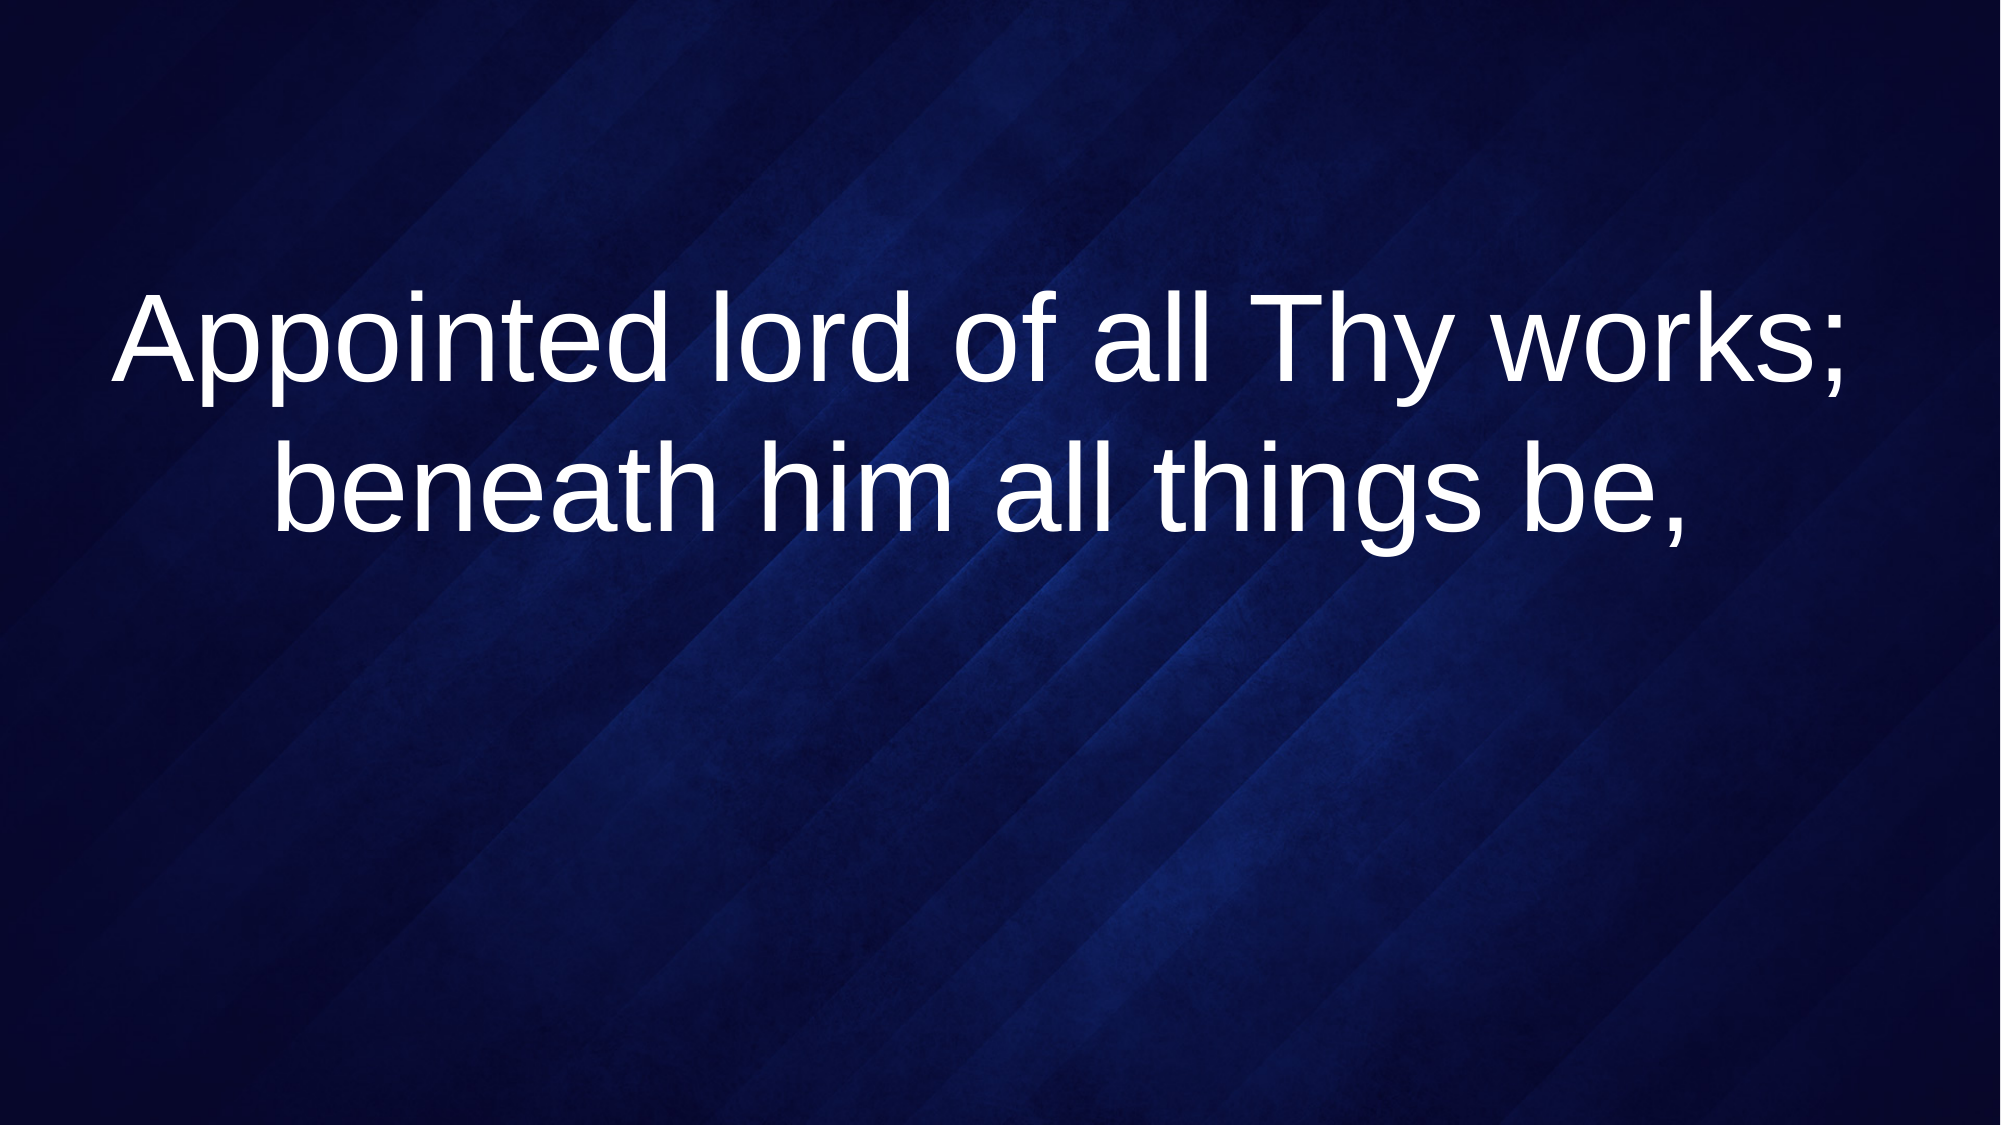

# Appointed lord of all Thy works; beneath him all things be,